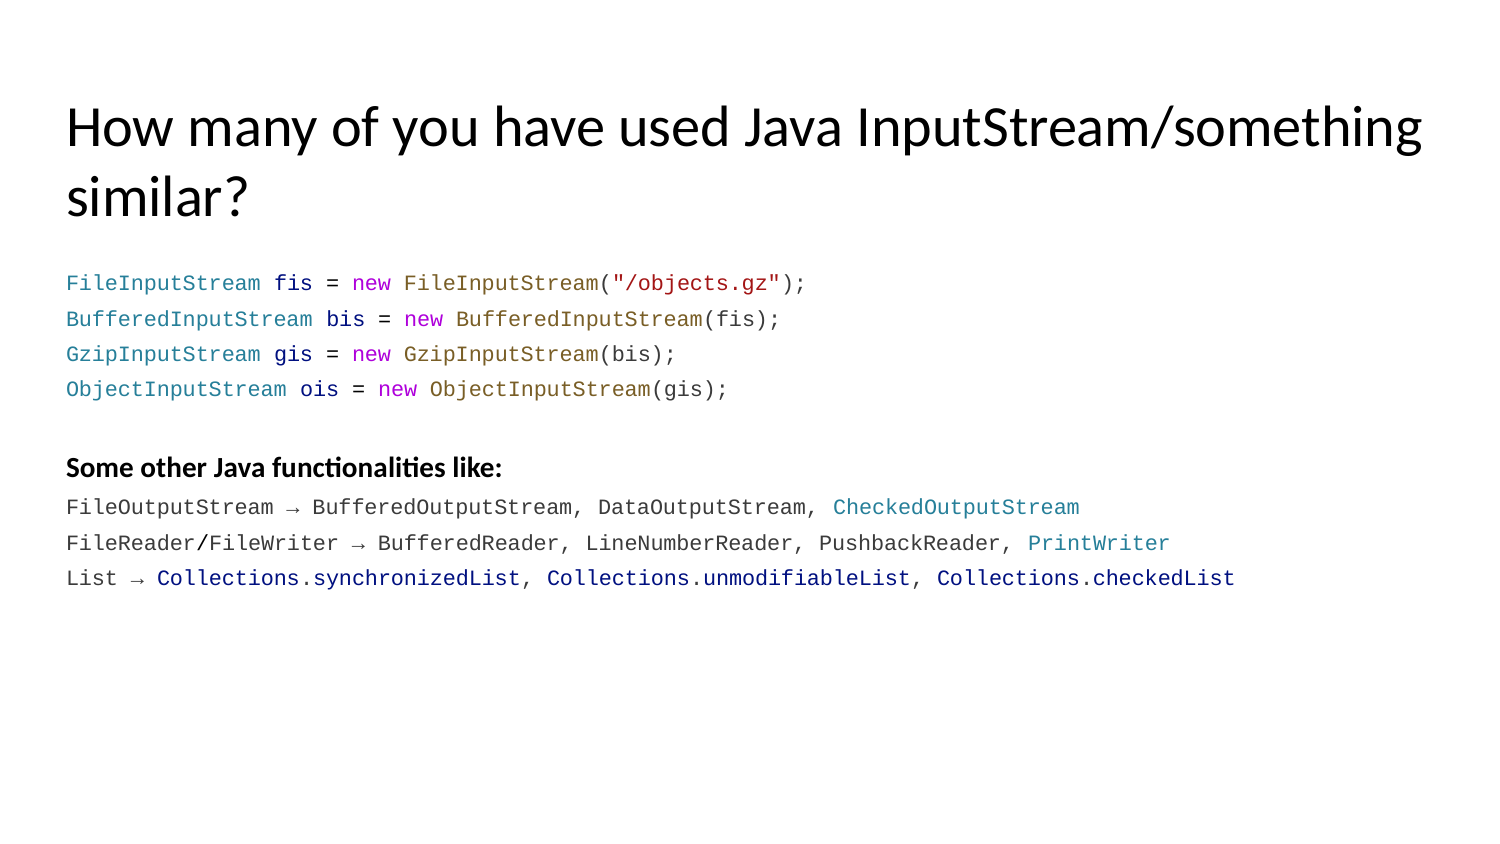

# How many of you have used Java InputStream/something similar?
FileInputStream fis = new FileInputStream("/objects.gz");
BufferedInputStream bis = new BufferedInputStream(fis);
GzipInputStream gis = new GzipInputStream(bis);
ObjectInputStream ois = new ObjectInputStream(gis);

Some other Java functionalities like:
FileOutputStream → BufferedOutputStream, DataOutputStream, CheckedOutputStream
FileReader/FileWriter → BufferedReader, LineNumberReader, PushbackReader, PrintWriter
List → Collections.synchronizedList, Collections.unmodifiableList, Collections.checkedList